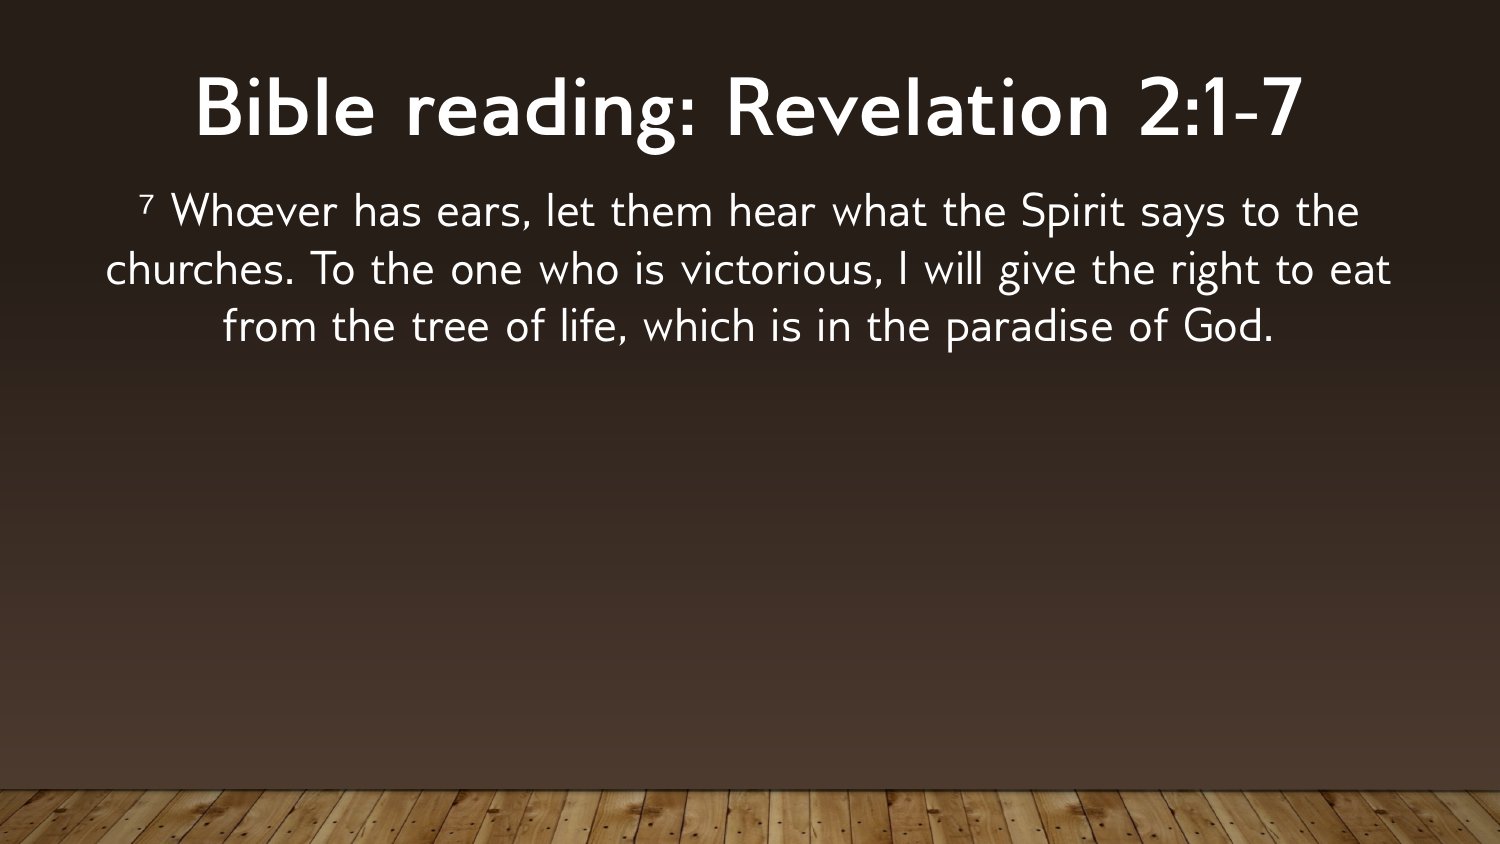

Bible reading: Revelation 2:1-7
⁷ Whoever has ears, let them hear what the Spirit says to the churches. To the one who is victorious, I will give the right to eat from the tree of life, which is in the paradise of God.